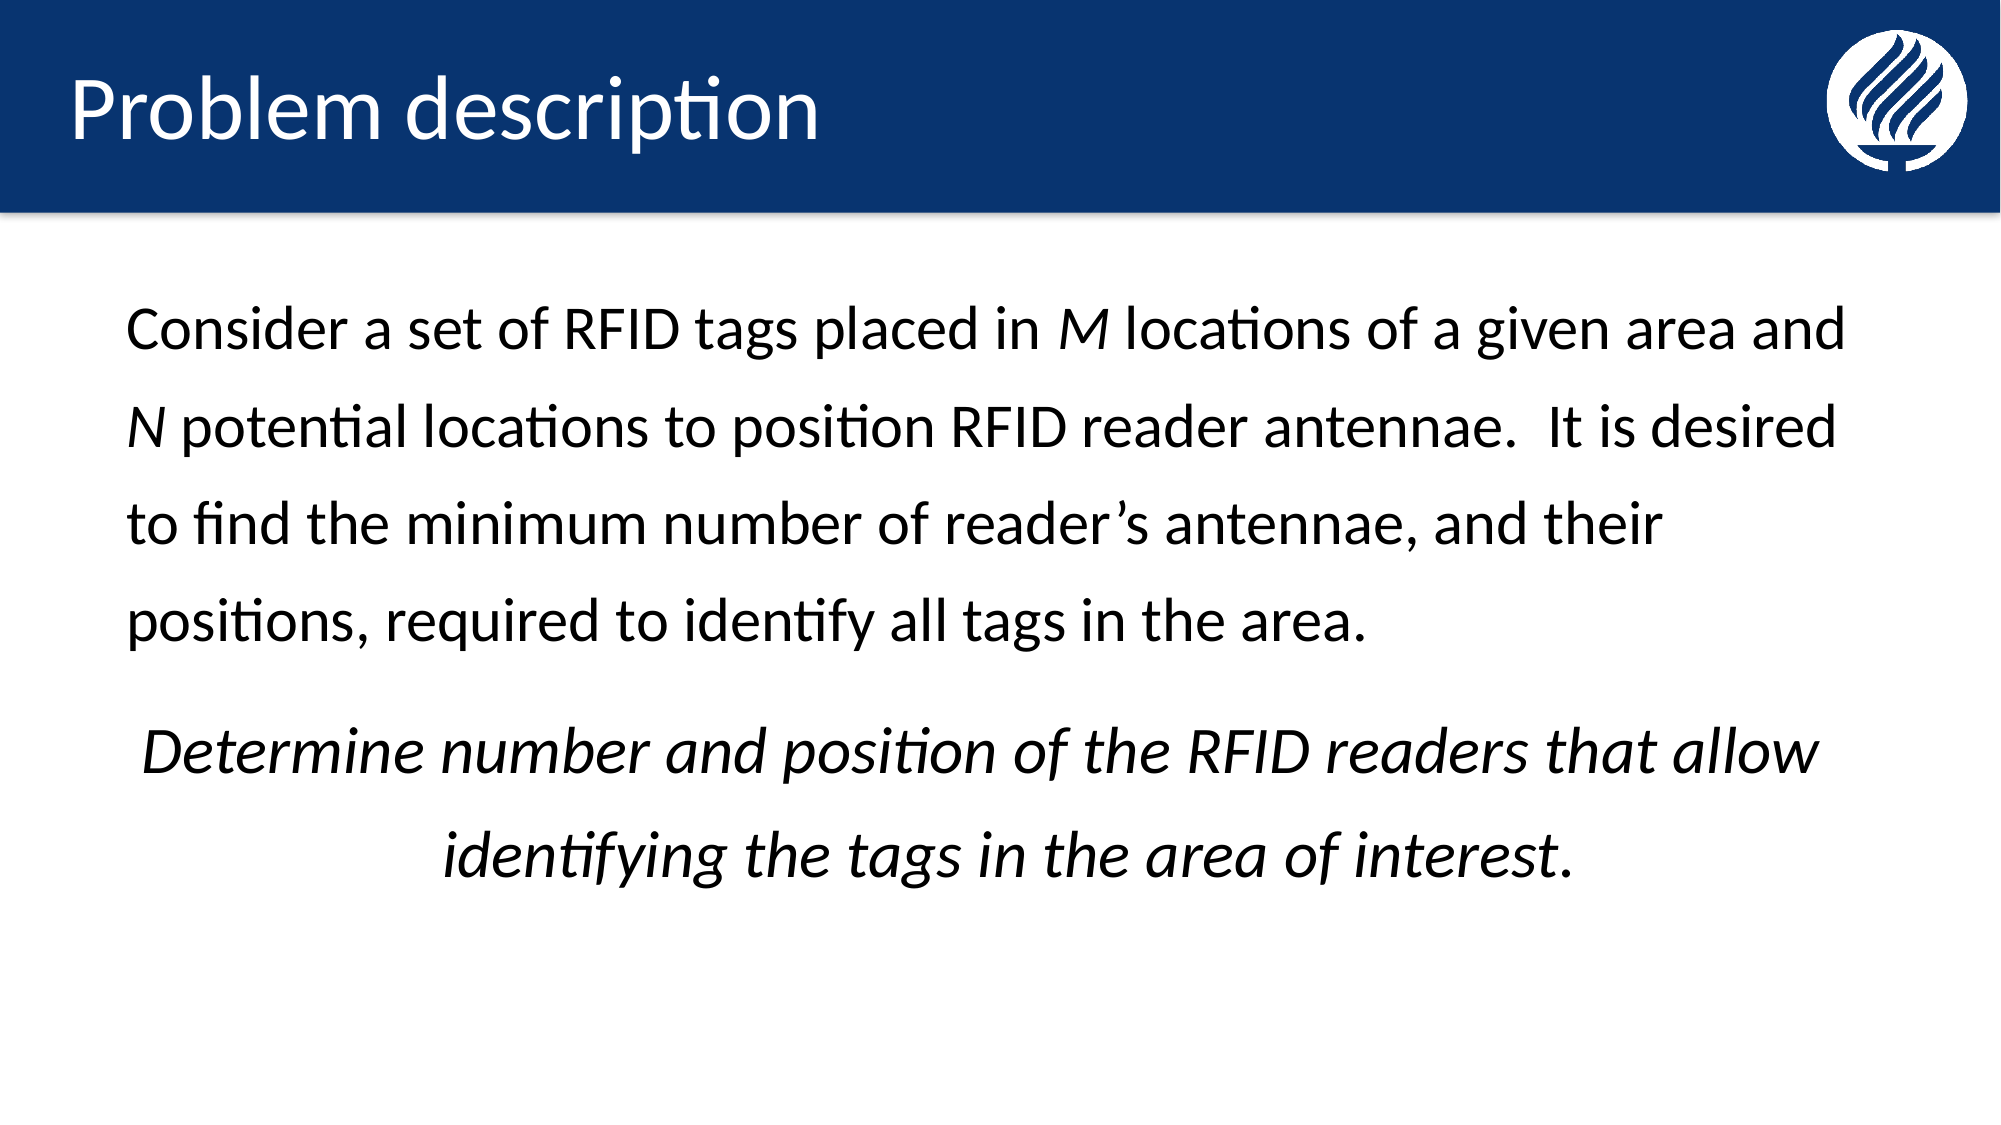

# Problem description
	Consider a set of RFID tags placed in M locations of a given area and N potential locations to position RFID reader antennae.  It is desired to find the minimum number of reader’s antennae, and their positions, required to identify all tags in the area.
Determine number and position of the RFID readers that allow identifying the tags in the area of interest.